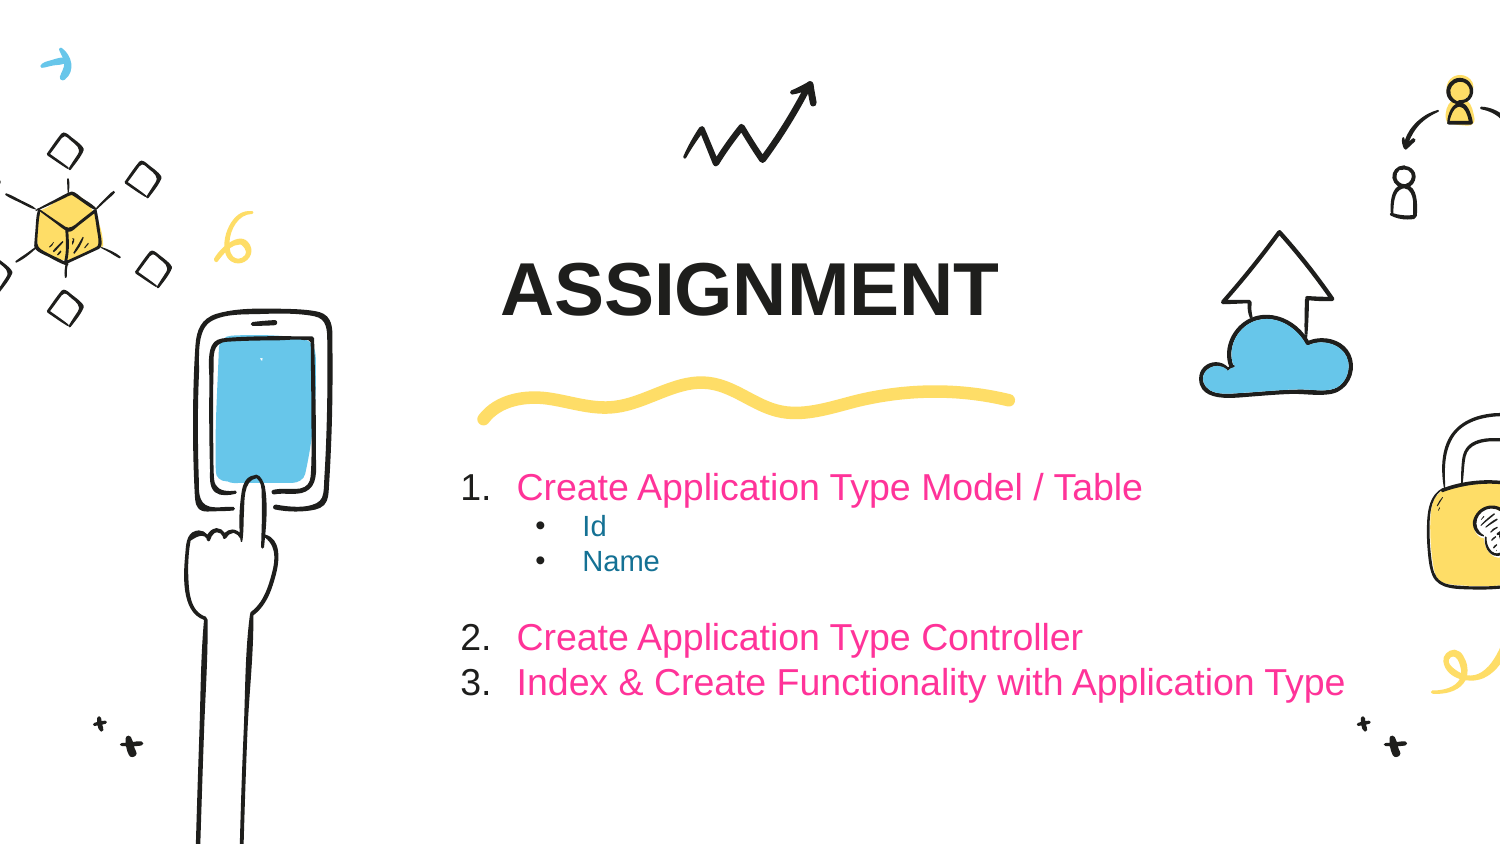

# ASSIGNMENT

Create Application Type Model / Table
Id
Name

Create Application Type Controller
Index & Create Functionality with Application Type